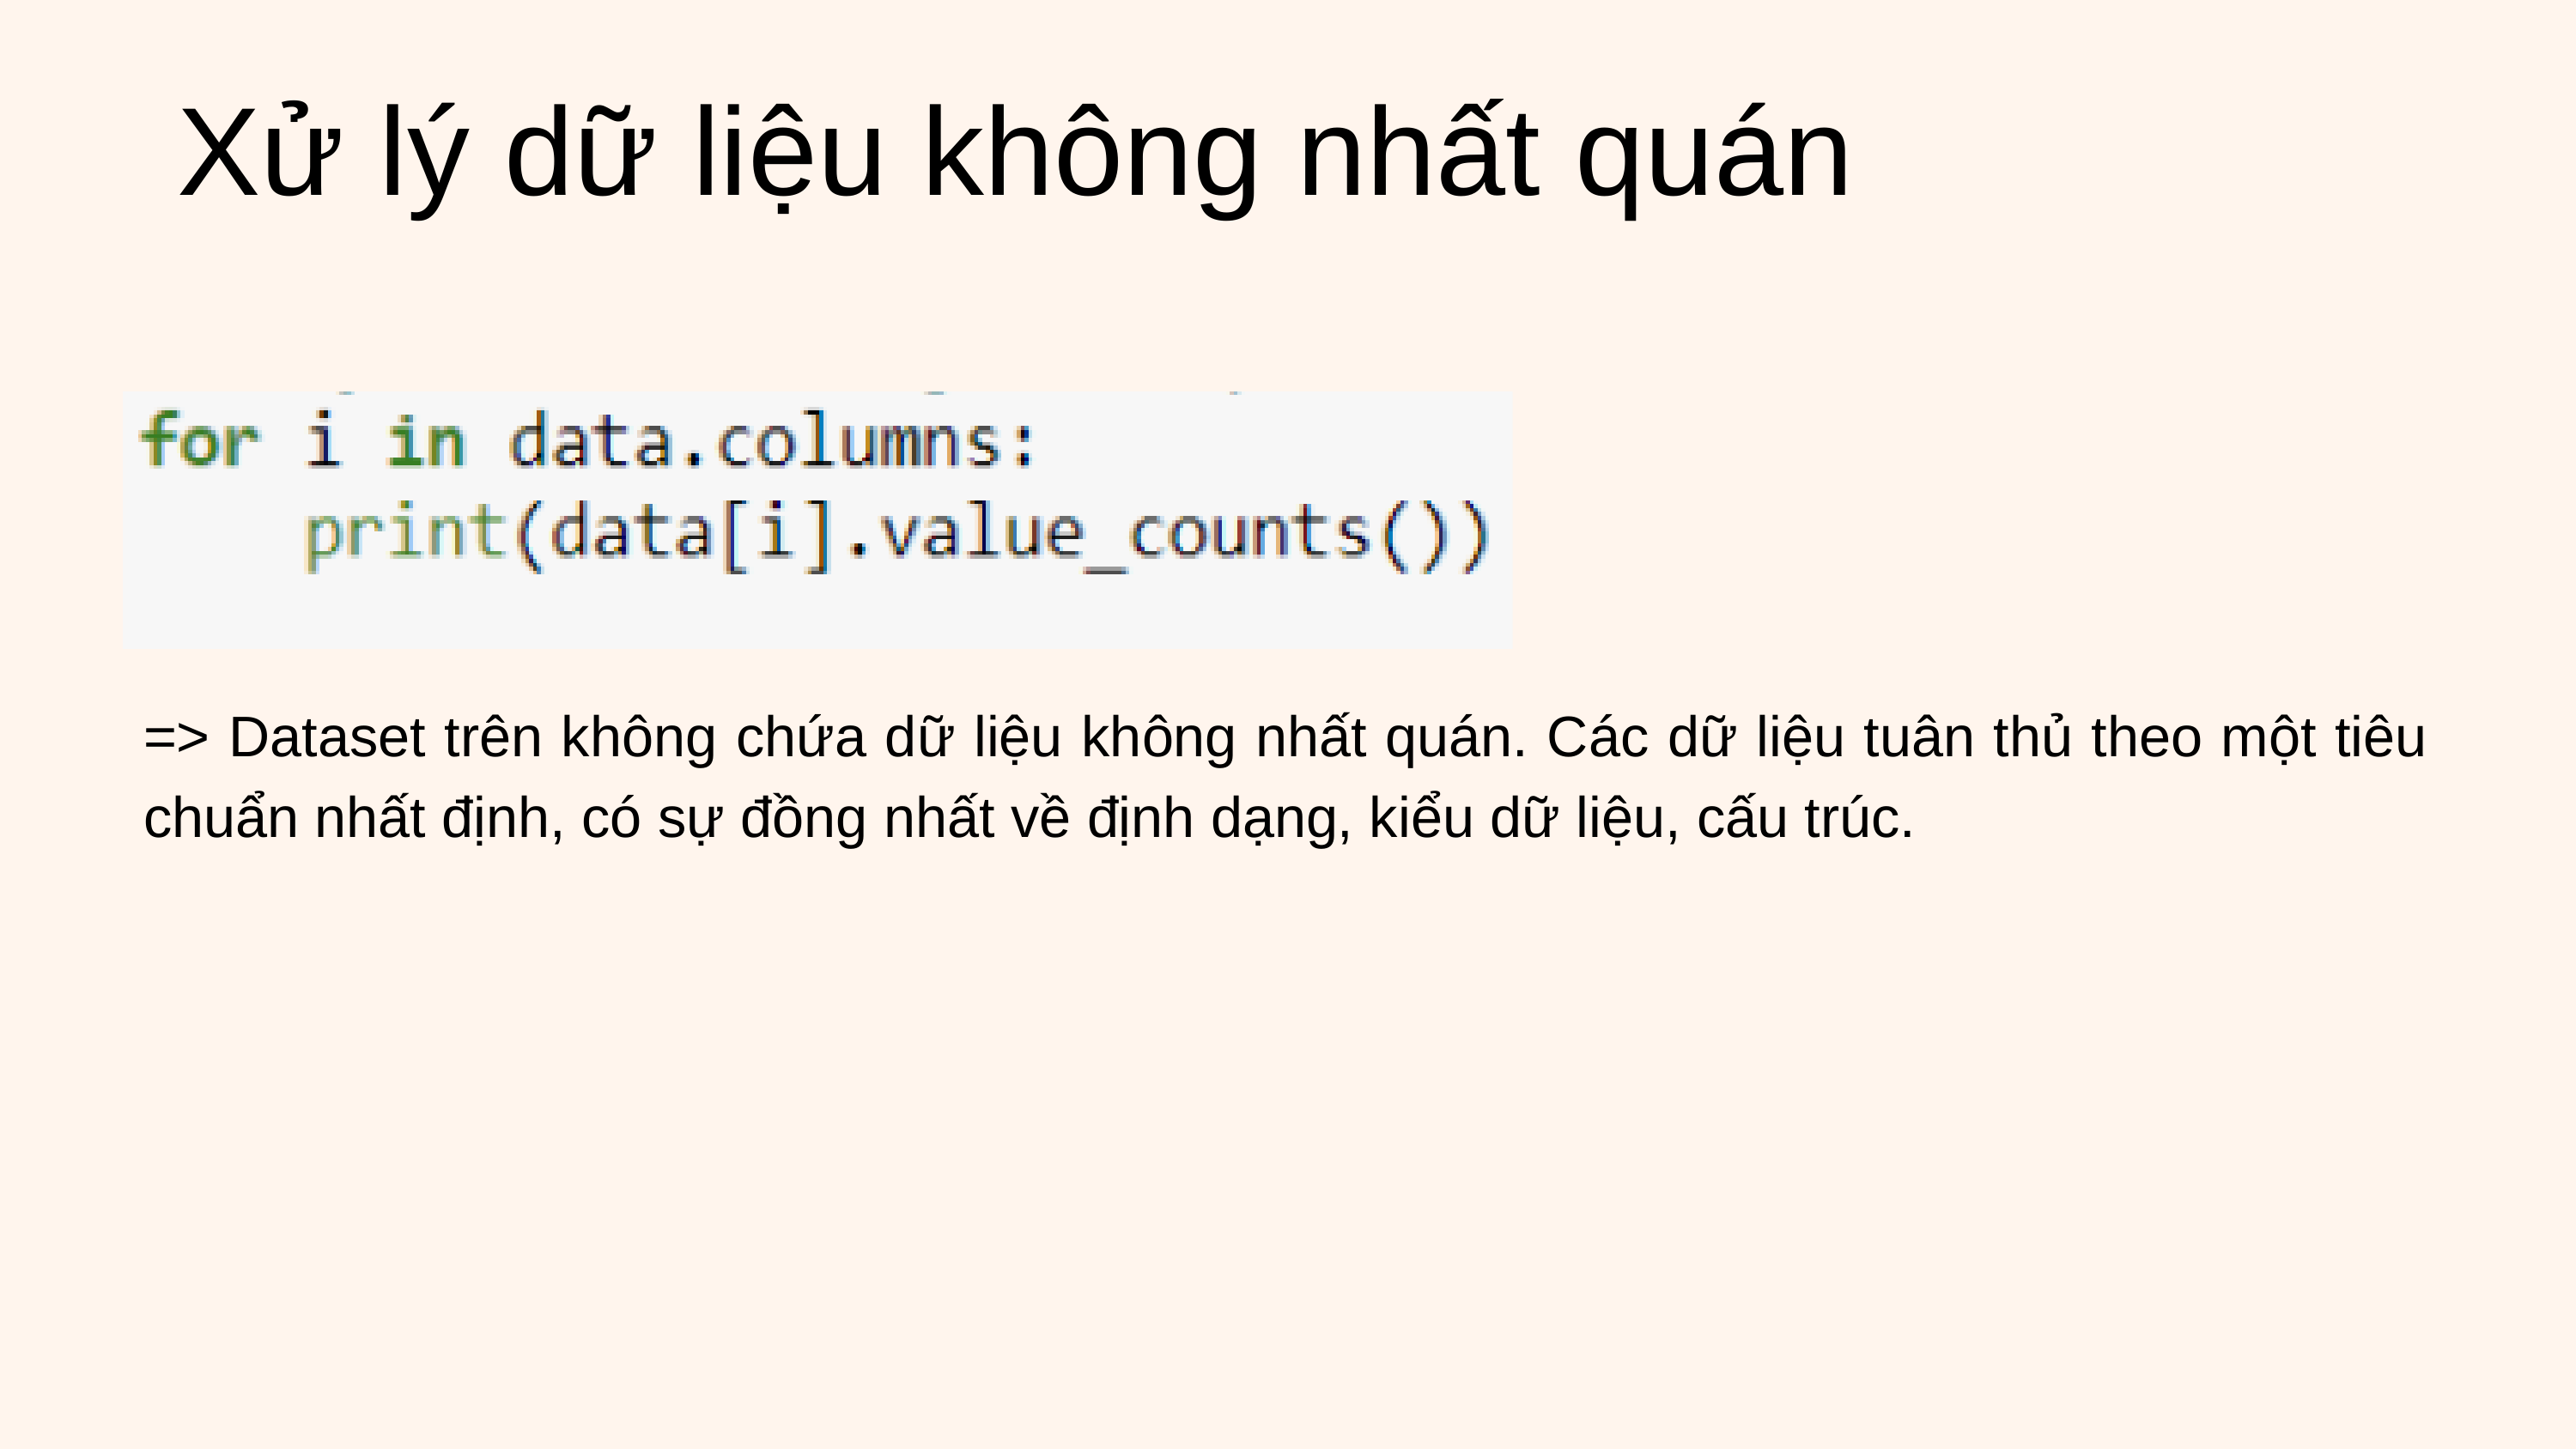

Xử lý dữ liệu không nhất quán

=> Dataset trên không chứa dữ liệu không nhất quán. Các dữ liệu tuân thủ theo một tiêu chuẩn nhất định, có sự đồng nhất về định dạng, kiểu dữ liệu, cấu trúc.